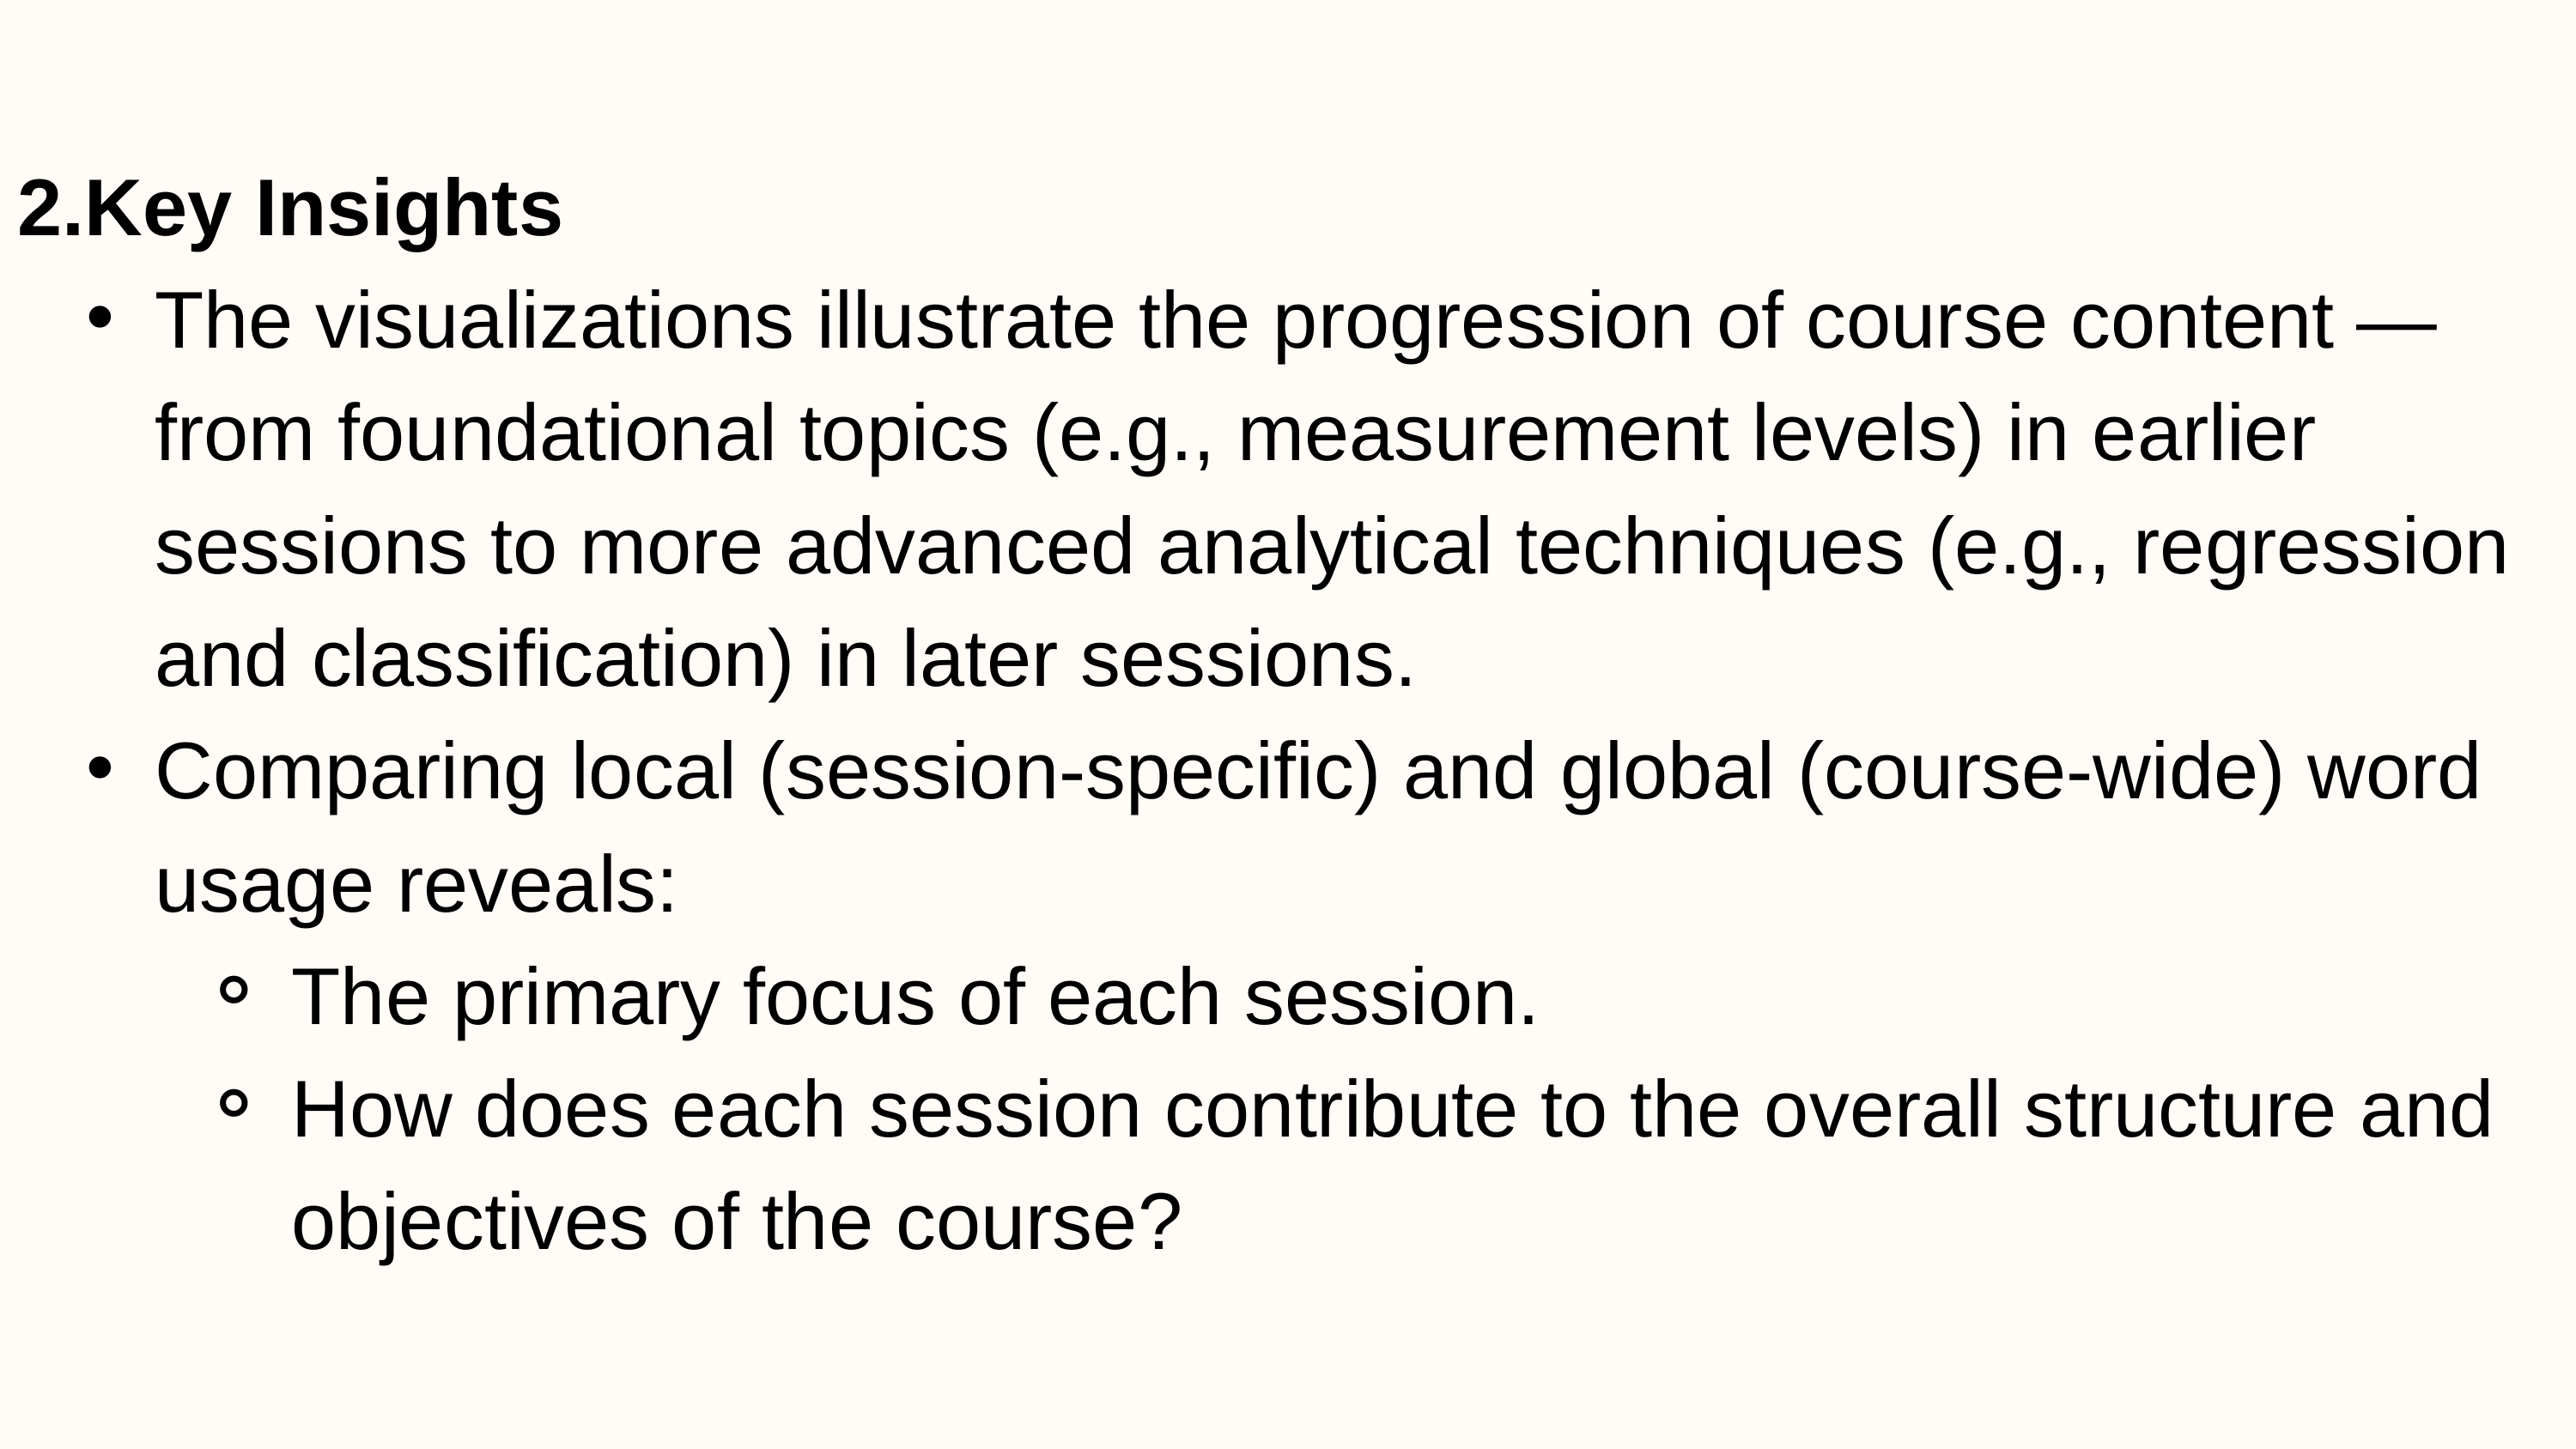

2.Key Insights
The visualizations illustrate the progression of course content — from foundational topics (e.g., measurement levels) in earlier sessions to more advanced analytical techniques (e.g., regression and classification) in later sessions.
Comparing local (session-specific) and global (course-wide) word usage reveals:
The primary focus of each session.
How does each session contribute to the overall structure and objectives of the course?